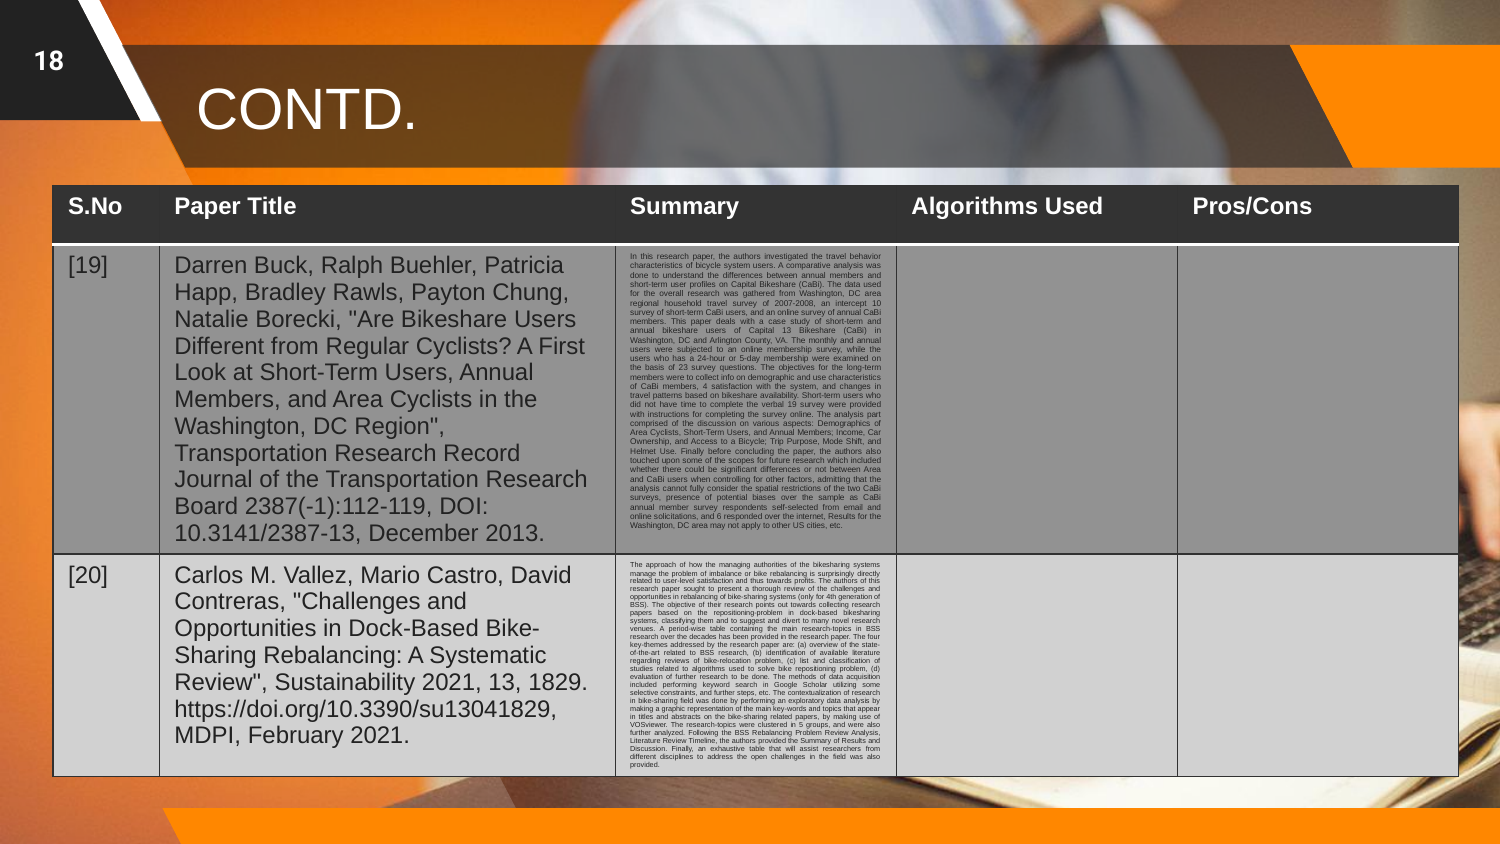

18
# CONTD.
| S.No | Paper Title | Summary | Algorithms Used | Pros/Cons |
| --- | --- | --- | --- | --- |
| [19] | Darren Buck, Ralph Buehler, Patricia Happ, Bradley Rawls, Payton Chung, Natalie Borecki, "Are Bikeshare Users Different from Regular Cyclists? A First Look at Short-Term Users, Annual Members, and Area Cyclists in the Washington, DC Region", Transportation Research Record Journal of the Transportation Research Board 2387(-1):112-119, DOI: 10.3141/2387-13, December 2013. | In this research paper, the authors investigated the travel behavior characteristics of bicycle system users. A comparative analysis was done to understand the differences between annual members and short-term user profiles on Capital Bikeshare (CaBi). The data used for the overall research was gathered from Washington, DC area regional household travel survey of 2007-2008, an intercept 10 survey of short-term CaBi users, and an online survey of annual CaBi members. This paper deals with a case study of short-term and annual bikeshare users of Capital 13 Bikeshare (CaBi) in Washington, DC and Arlington County, VA. The monthly and annual users were subjected to an online membership survey, while the users who has a 24-hour or 5-day membership were examined on the basis of 23 survey questions. The objectives for the long-term members were to collect info on demographic and use characteristics of CaBi members, 4 satisfaction with the system, and changes in travel patterns based on bikeshare availability. Short-term users who did not have time to complete the verbal 19 survey were provided with instructions for completing the survey online. The analysis part comprised of the discussion on various aspects: Demographics of Area Cyclists, Short-Term Users, and Annual Members; Income, Car Ownership, and Access to a Bicycle; Trip Purpose, Mode Shift, and Helmet Use. Finally before concluding the paper, the authors also touched upon some of the scopes for future research which included whether there could be significant differences or not between Area and CaBi users when controlling for other factors, admitting that the analysis cannot fully consider the spatial restrictions of the two CaBi surveys, presence of potential biases over the sample as CaBi annual member survey respondents self-selected from email and online solicitations, and 6 responded over the internet, Results for the Washington, DC area may not apply to other US cities, etc. |  |  |
| [20] | Carlos M. Vallez, Mario Castro, David Contreras, "Challenges and Opportunities in Dock-Based Bike-Sharing Rebalancing: A Systematic Review", Sustainability 2021, 13, 1829. https://doi.org/10.3390/su13041829, MDPI, February 2021. | The approach of how the managing authorities of the bikesharing systems manage the problem of imbalance or bike rebalancing is surprisingly directly related to user-level satisfaction and thus towards profits. The authors of this research paper sought to present a thorough review of the challenges and opportunities in rebalancing of bike-sharing systems (only for 4th generation of BSS). The objective of their research points out towards collecting research papers based on the repositioning-problem in dock-based bikesharing systems, classifying them and to suggest and divert to many novel research venues. A period-wise table containing the main research-topics in BSS research over the decades has been provided in the research paper. The four key-themes addressed by the research paper are: (a) overview of the state-of-the-art related to BSS research, (b) identification of available literature regarding reviews of bike-relocation problem, (c) list and classification of studies related to algorithms used to solve bike repositioning problem, (d) evaluation of further research to be done. The methods of data acquisition included performing keyword search in Google Scholar utilizing some selective constraints, and further steps, etc. The contextualization of research in bike-sharing field was done by performing an exploratory data analysis by making a graphic representation of the main key-words and topics that appear in titles and abstracts on the bike-sharing related papers, by making use of VOSviewer. The research-topics were clustered in 5 groups, and were also further analyzed. Following the BSS Rebalancing Problem Review Analysis, Literature Review Timeline, the authors provided the Summary of Results and Discussion. Finally, an exhaustive table that will assist researchers from different disciplines to address the open challenges in the field was also provided. |  |  |